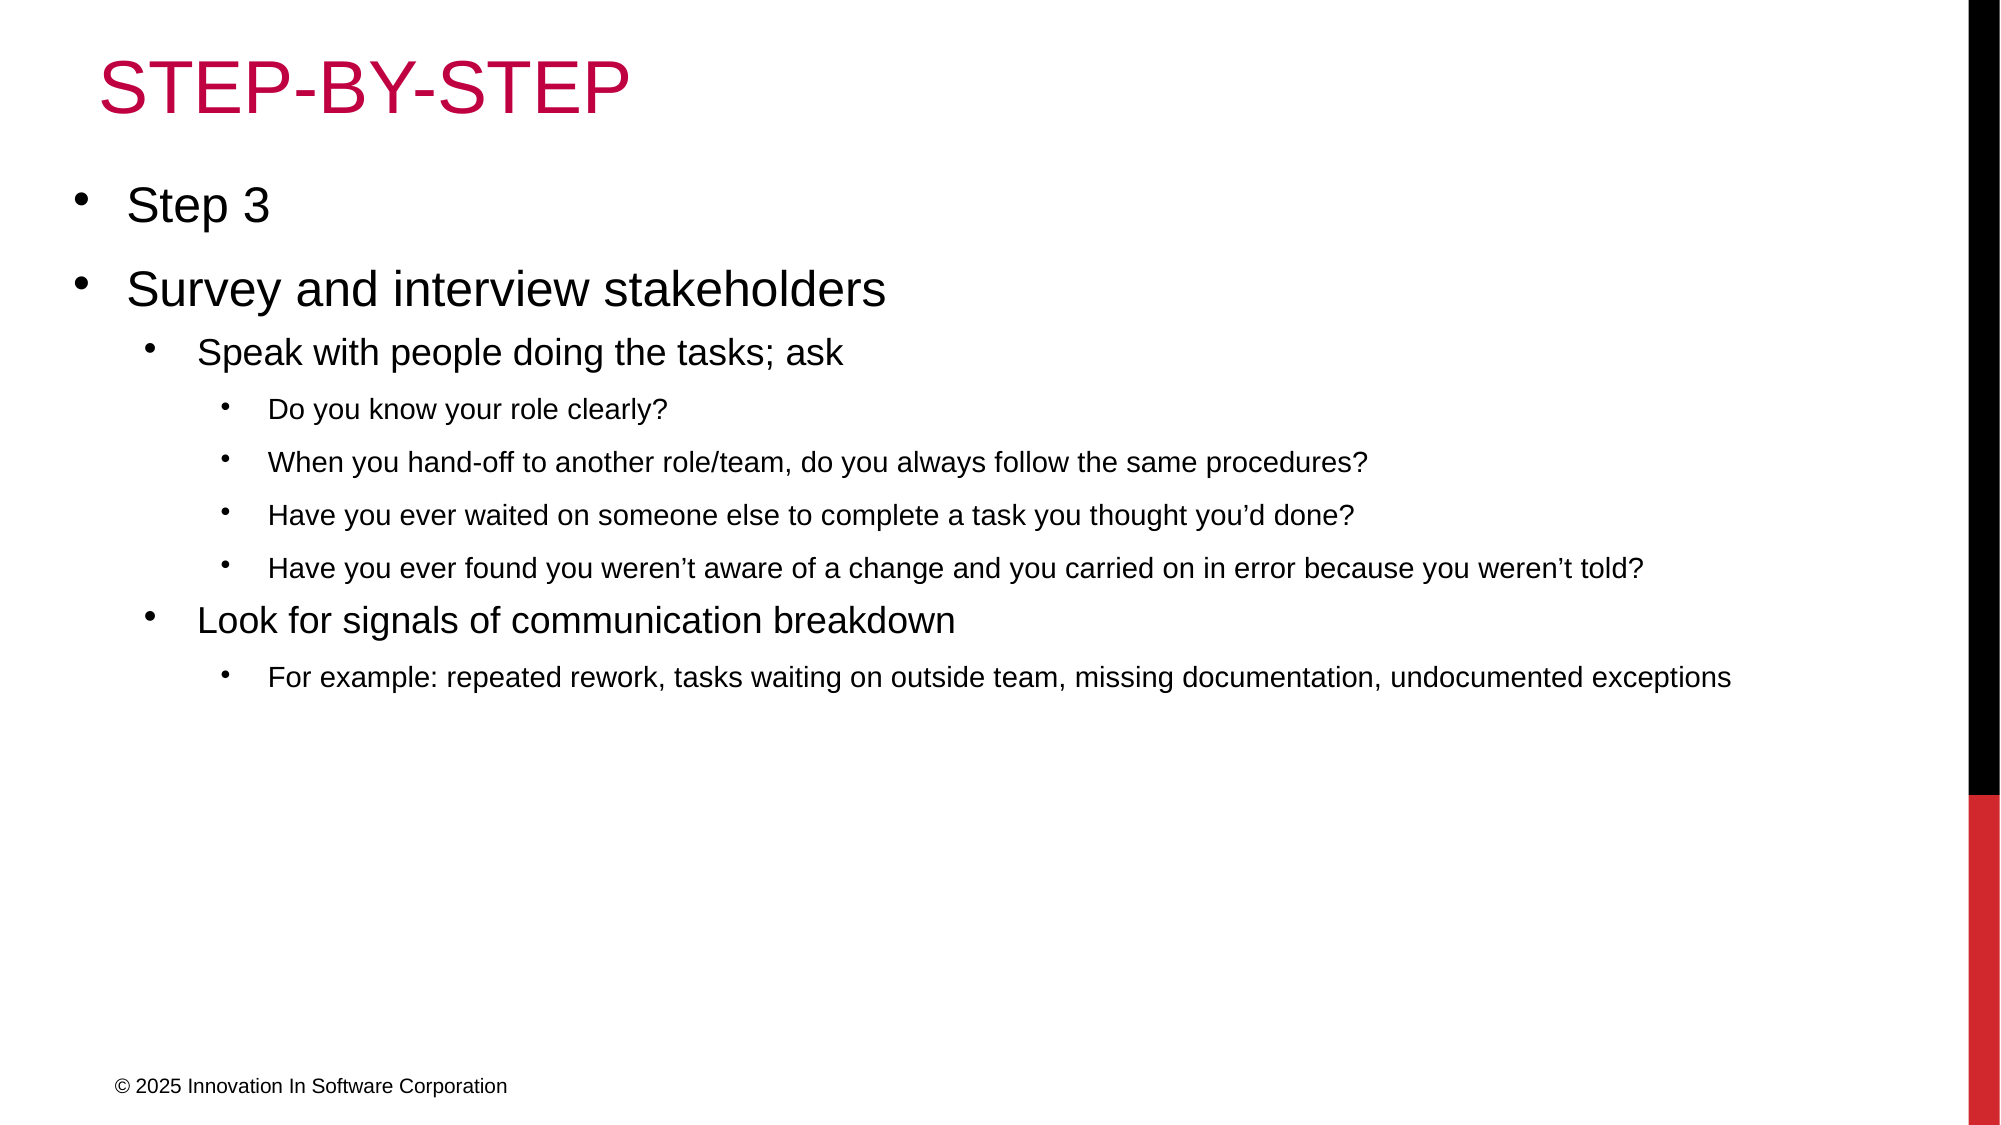

# Step-by-Step
Step 3
Survey and interview stakeholders
Speak with people doing the tasks; ask
Do you know your role clearly?
When you hand-off to another role/team, do you always follow the same procedures?
Have you ever waited on someone else to complete a task you thought you’d done?
Have you ever found you weren’t aware of a change and you carried on in error because you weren’t told?
Look for signals of communication breakdown
For example: repeated rework, tasks waiting on outside team, missing documentation, undocumented exceptions
© 2025 Innovation In Software Corporation